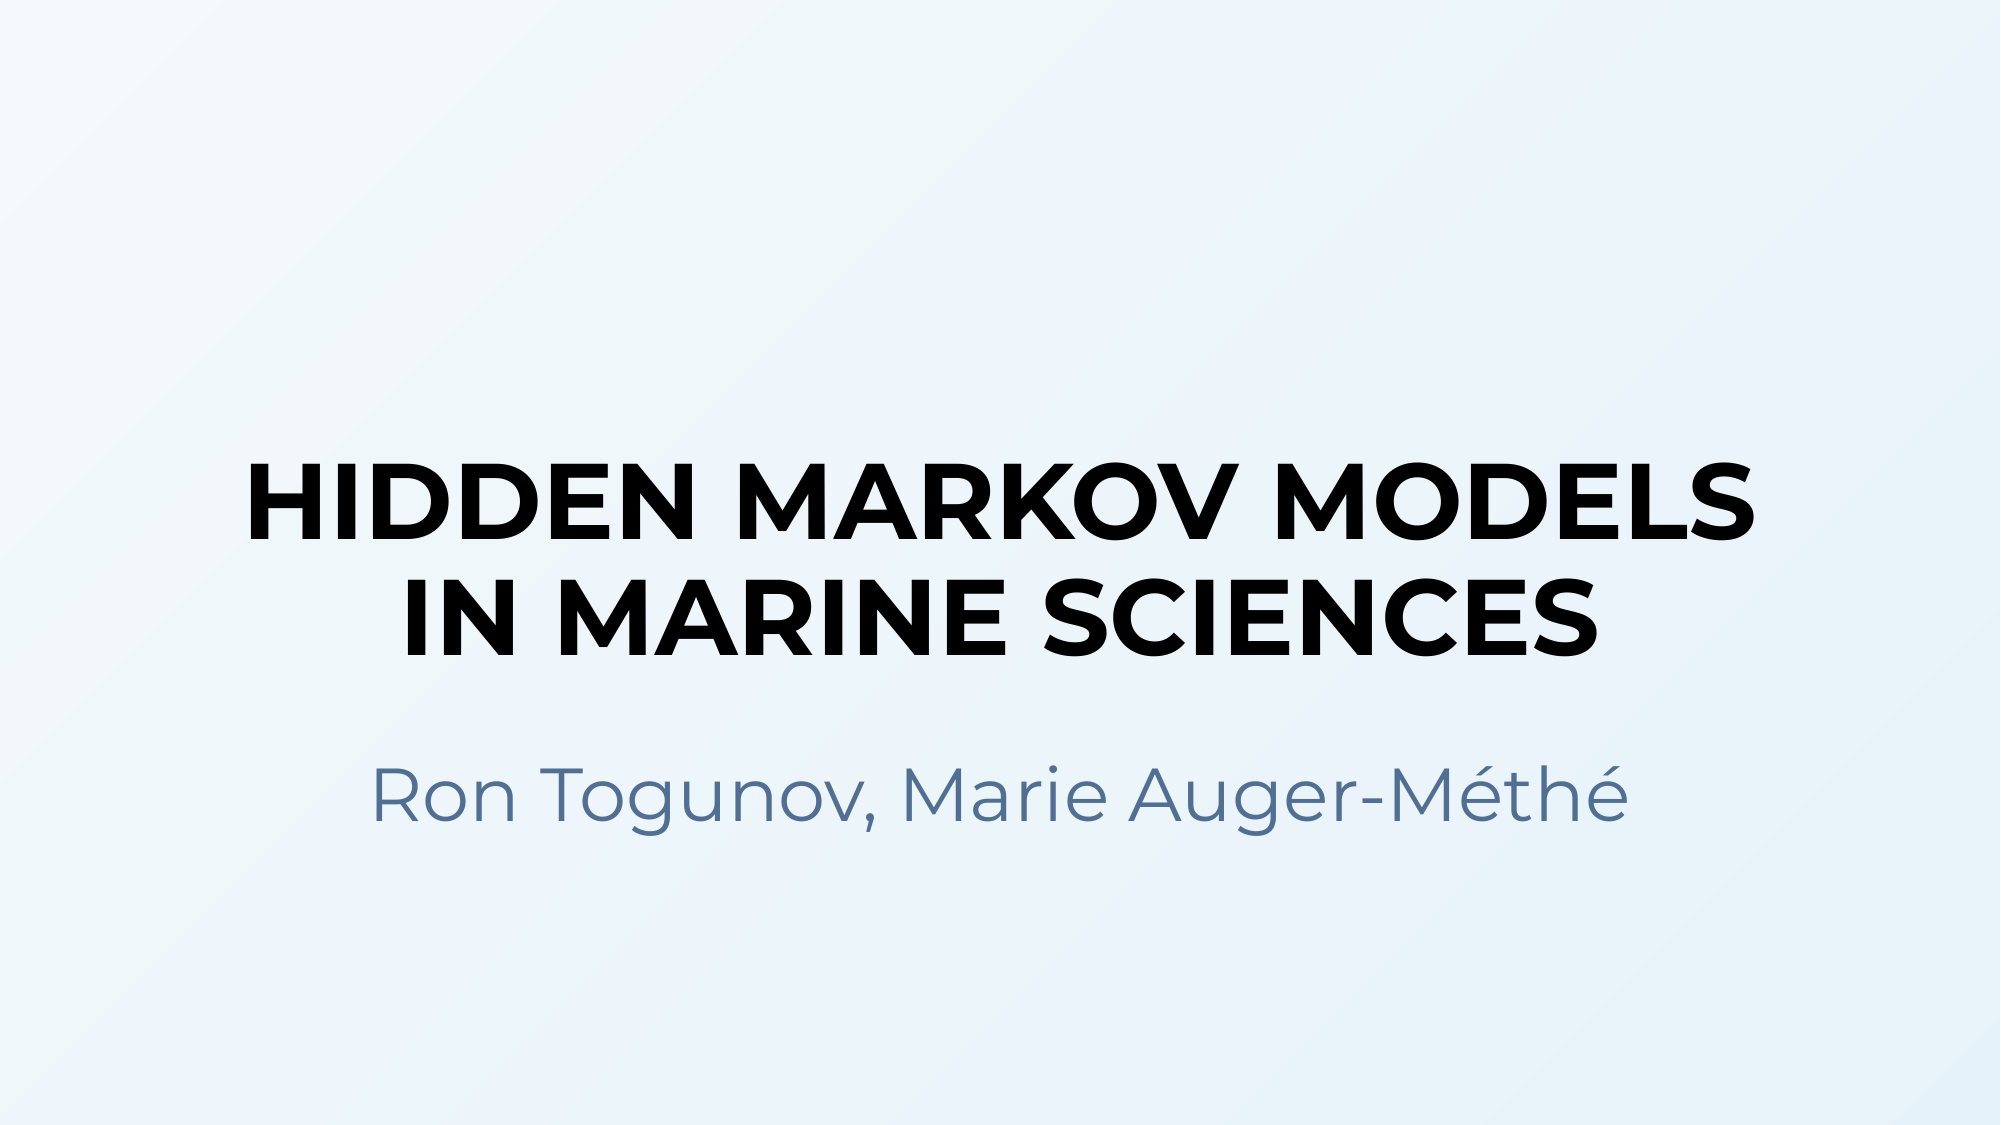

# Hidden Markov models in marine sciences
Ron Togunov, Marie Auger-Méthé